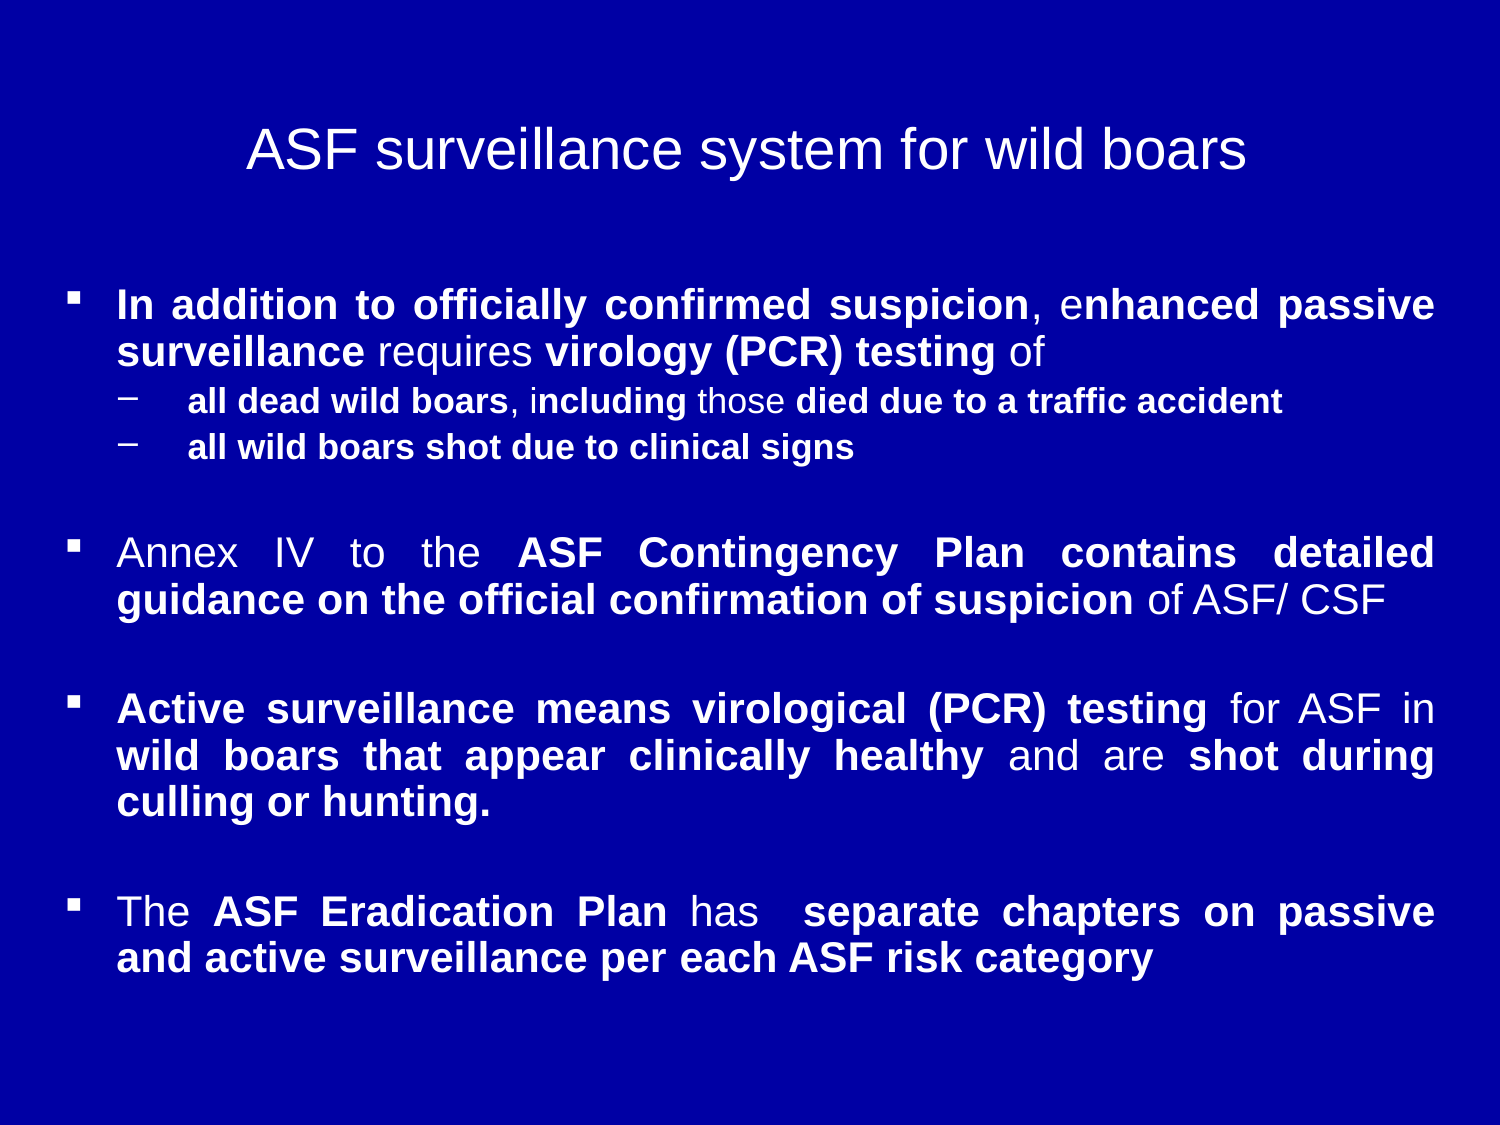

# ASF surveillance system for wild boars
In addition to officially confirmed suspicion, enhanced passive surveillance requires virology (PCR) testing of
 all dead wild boars, including those died due to a traffic accident
 all wild boars shot due to clinical signs

Annex IV to the ASF Contingency Plan contains detailed guidance on the official confirmation of suspicion of ASF/ CSF

Active surveillance means virological (PCR) testing for ASF in wild boars that appear clinically healthy and are shot during culling or hunting.

The ASF Eradication Plan has  separate chapters on passive and active surveillance per each ASF risk category